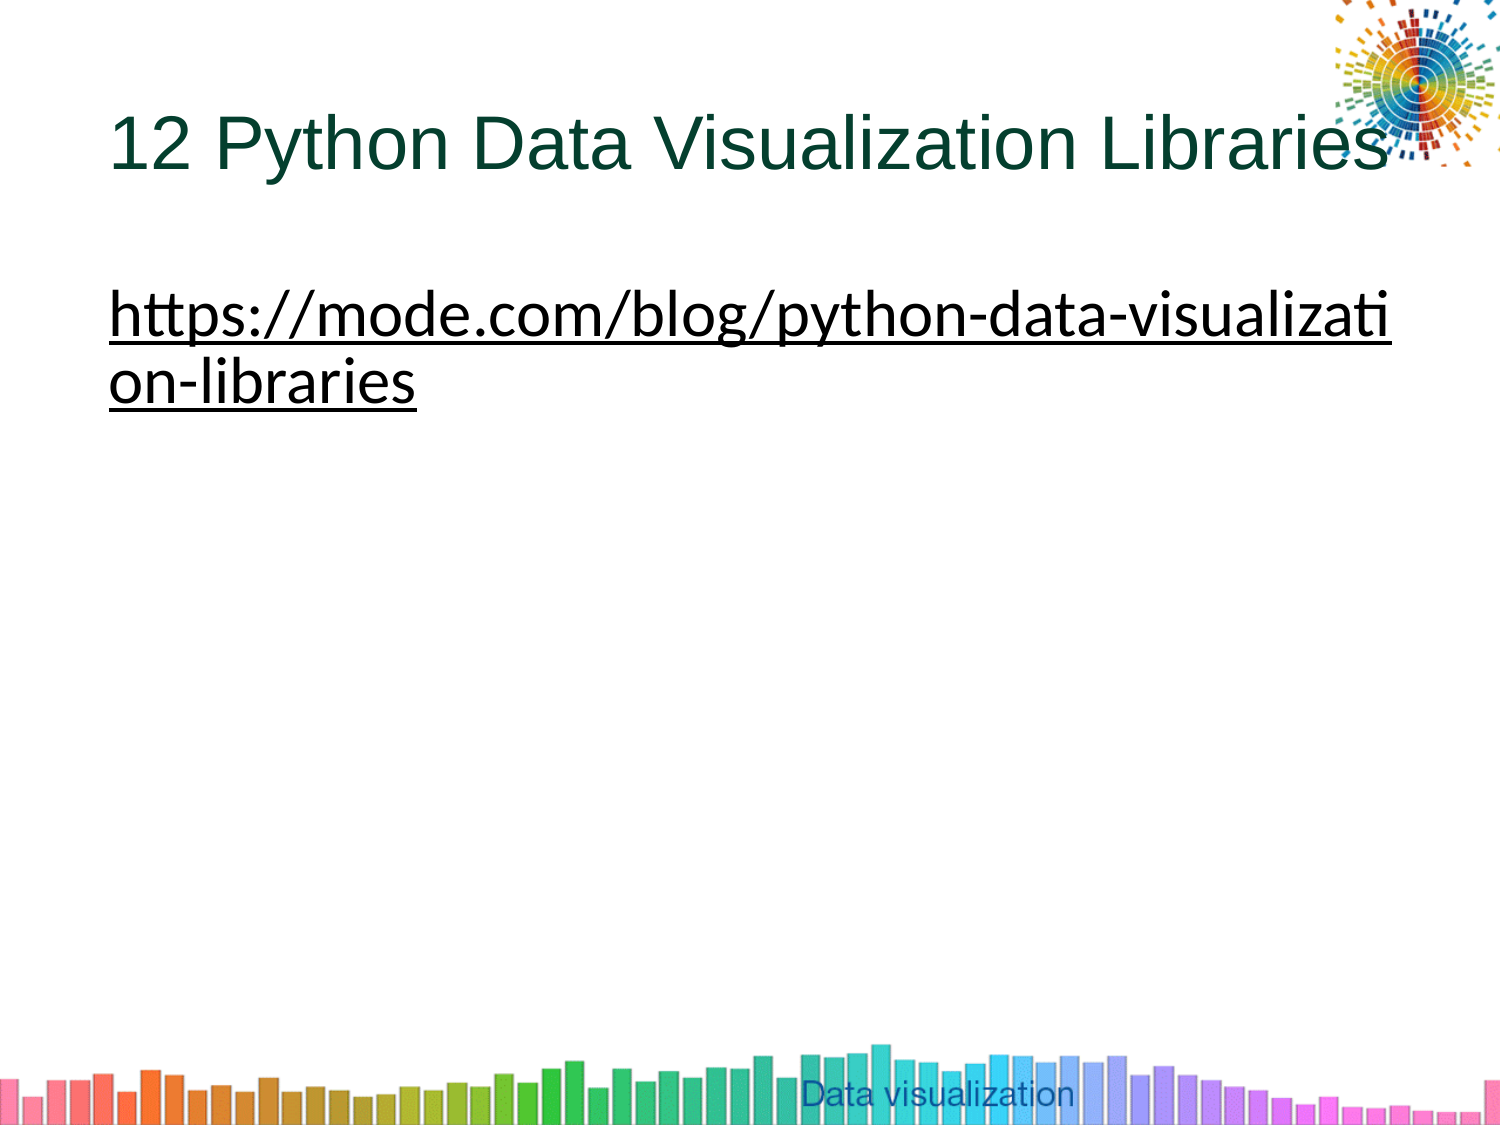

# 12 Python Data Visualization Libraries
https://mode.com/blog/python-data-visualization-libraries